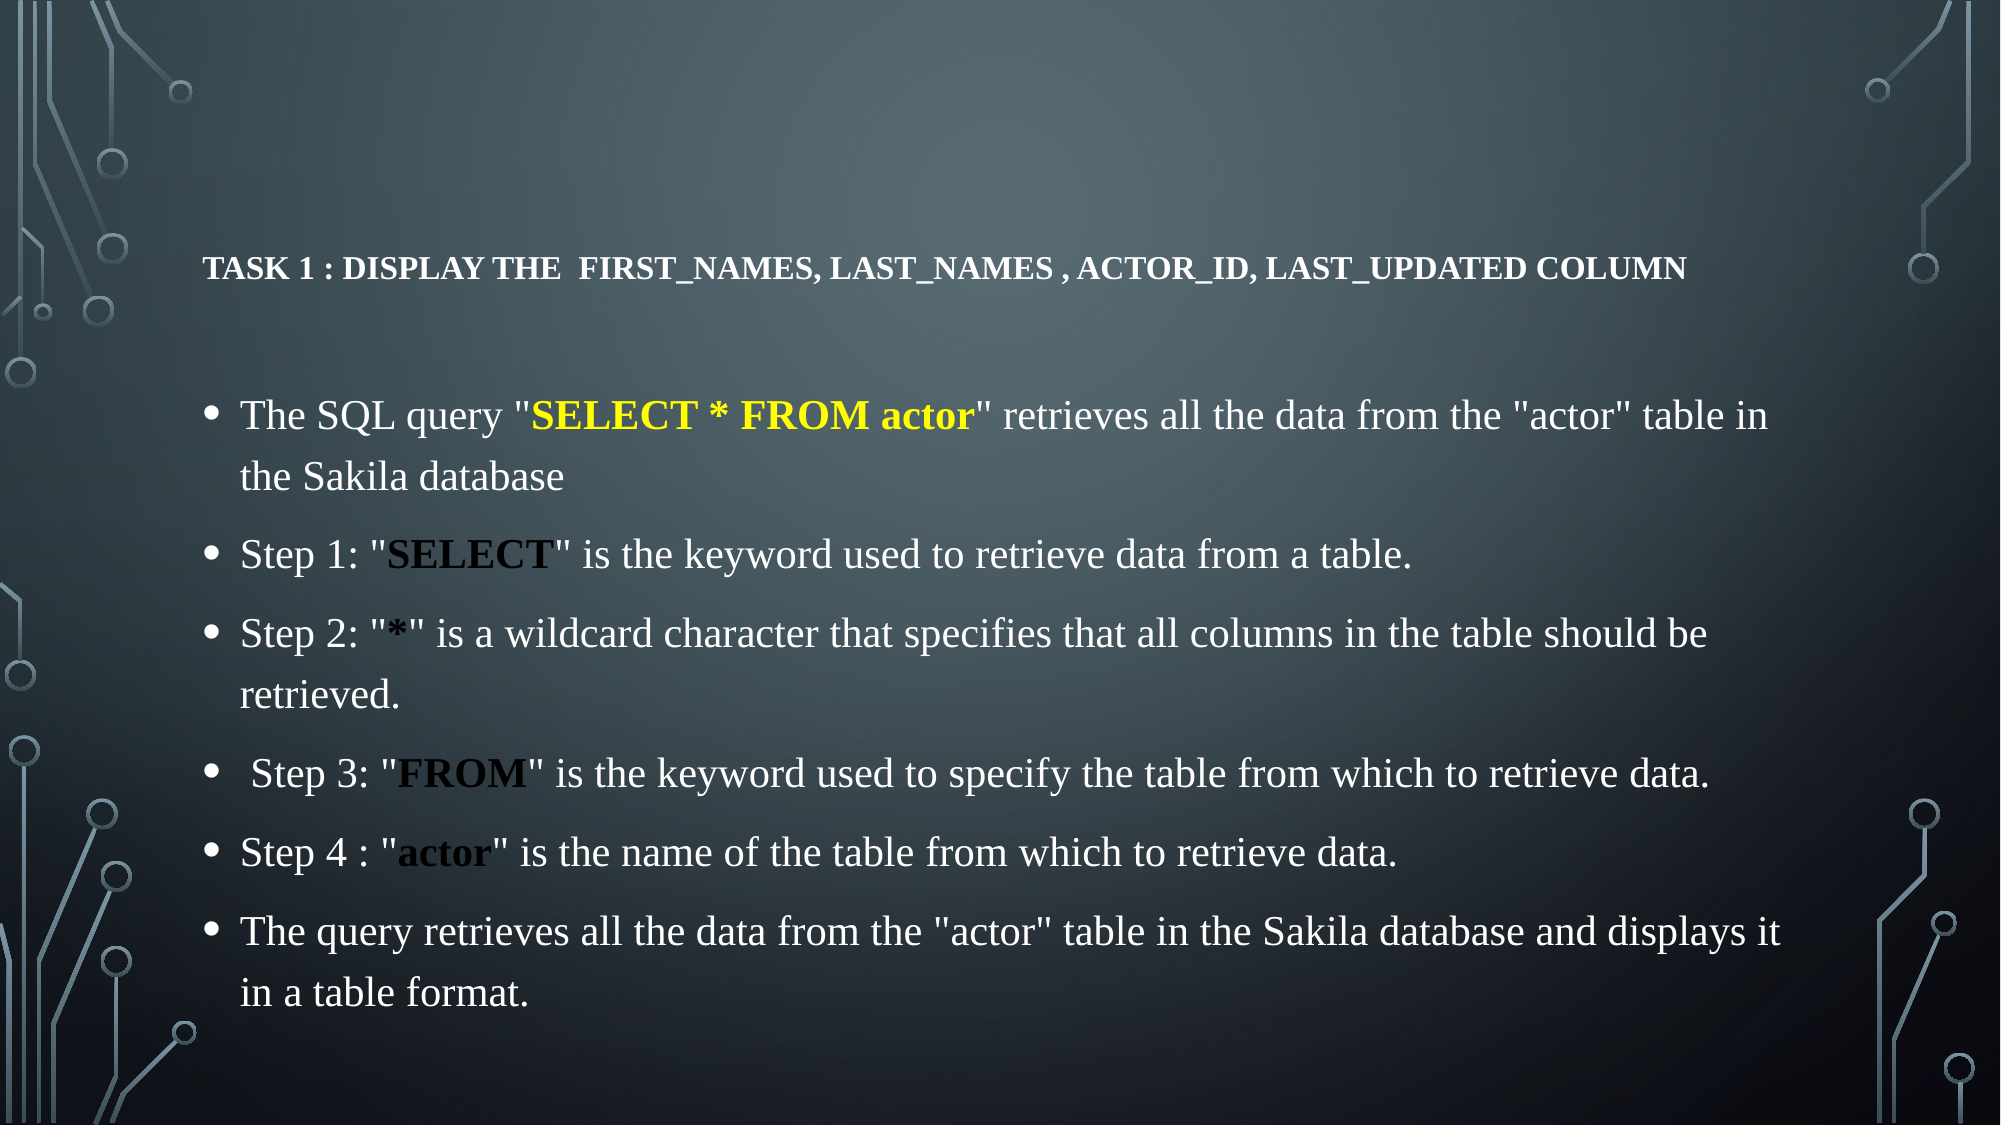

# TASK 1 : Display the  first_names, last_names , actor_id, last_updated Column
The SQL query "SELECT * FROM actor" retrieves all the data from the "actor" table in the Sakila database
Step 1: "SELECT" is the keyword used to retrieve data from a table.
Step 2: "*" is a wildcard character that specifies that all columns in the table should be retrieved.
 Step 3: "FROM" is the keyword used to specify the table from which to retrieve data.
Step 4 : "actor" is the name of the table from which to retrieve data.
The query retrieves all the data from the "actor" table in the Sakila database and displays it in a table format.